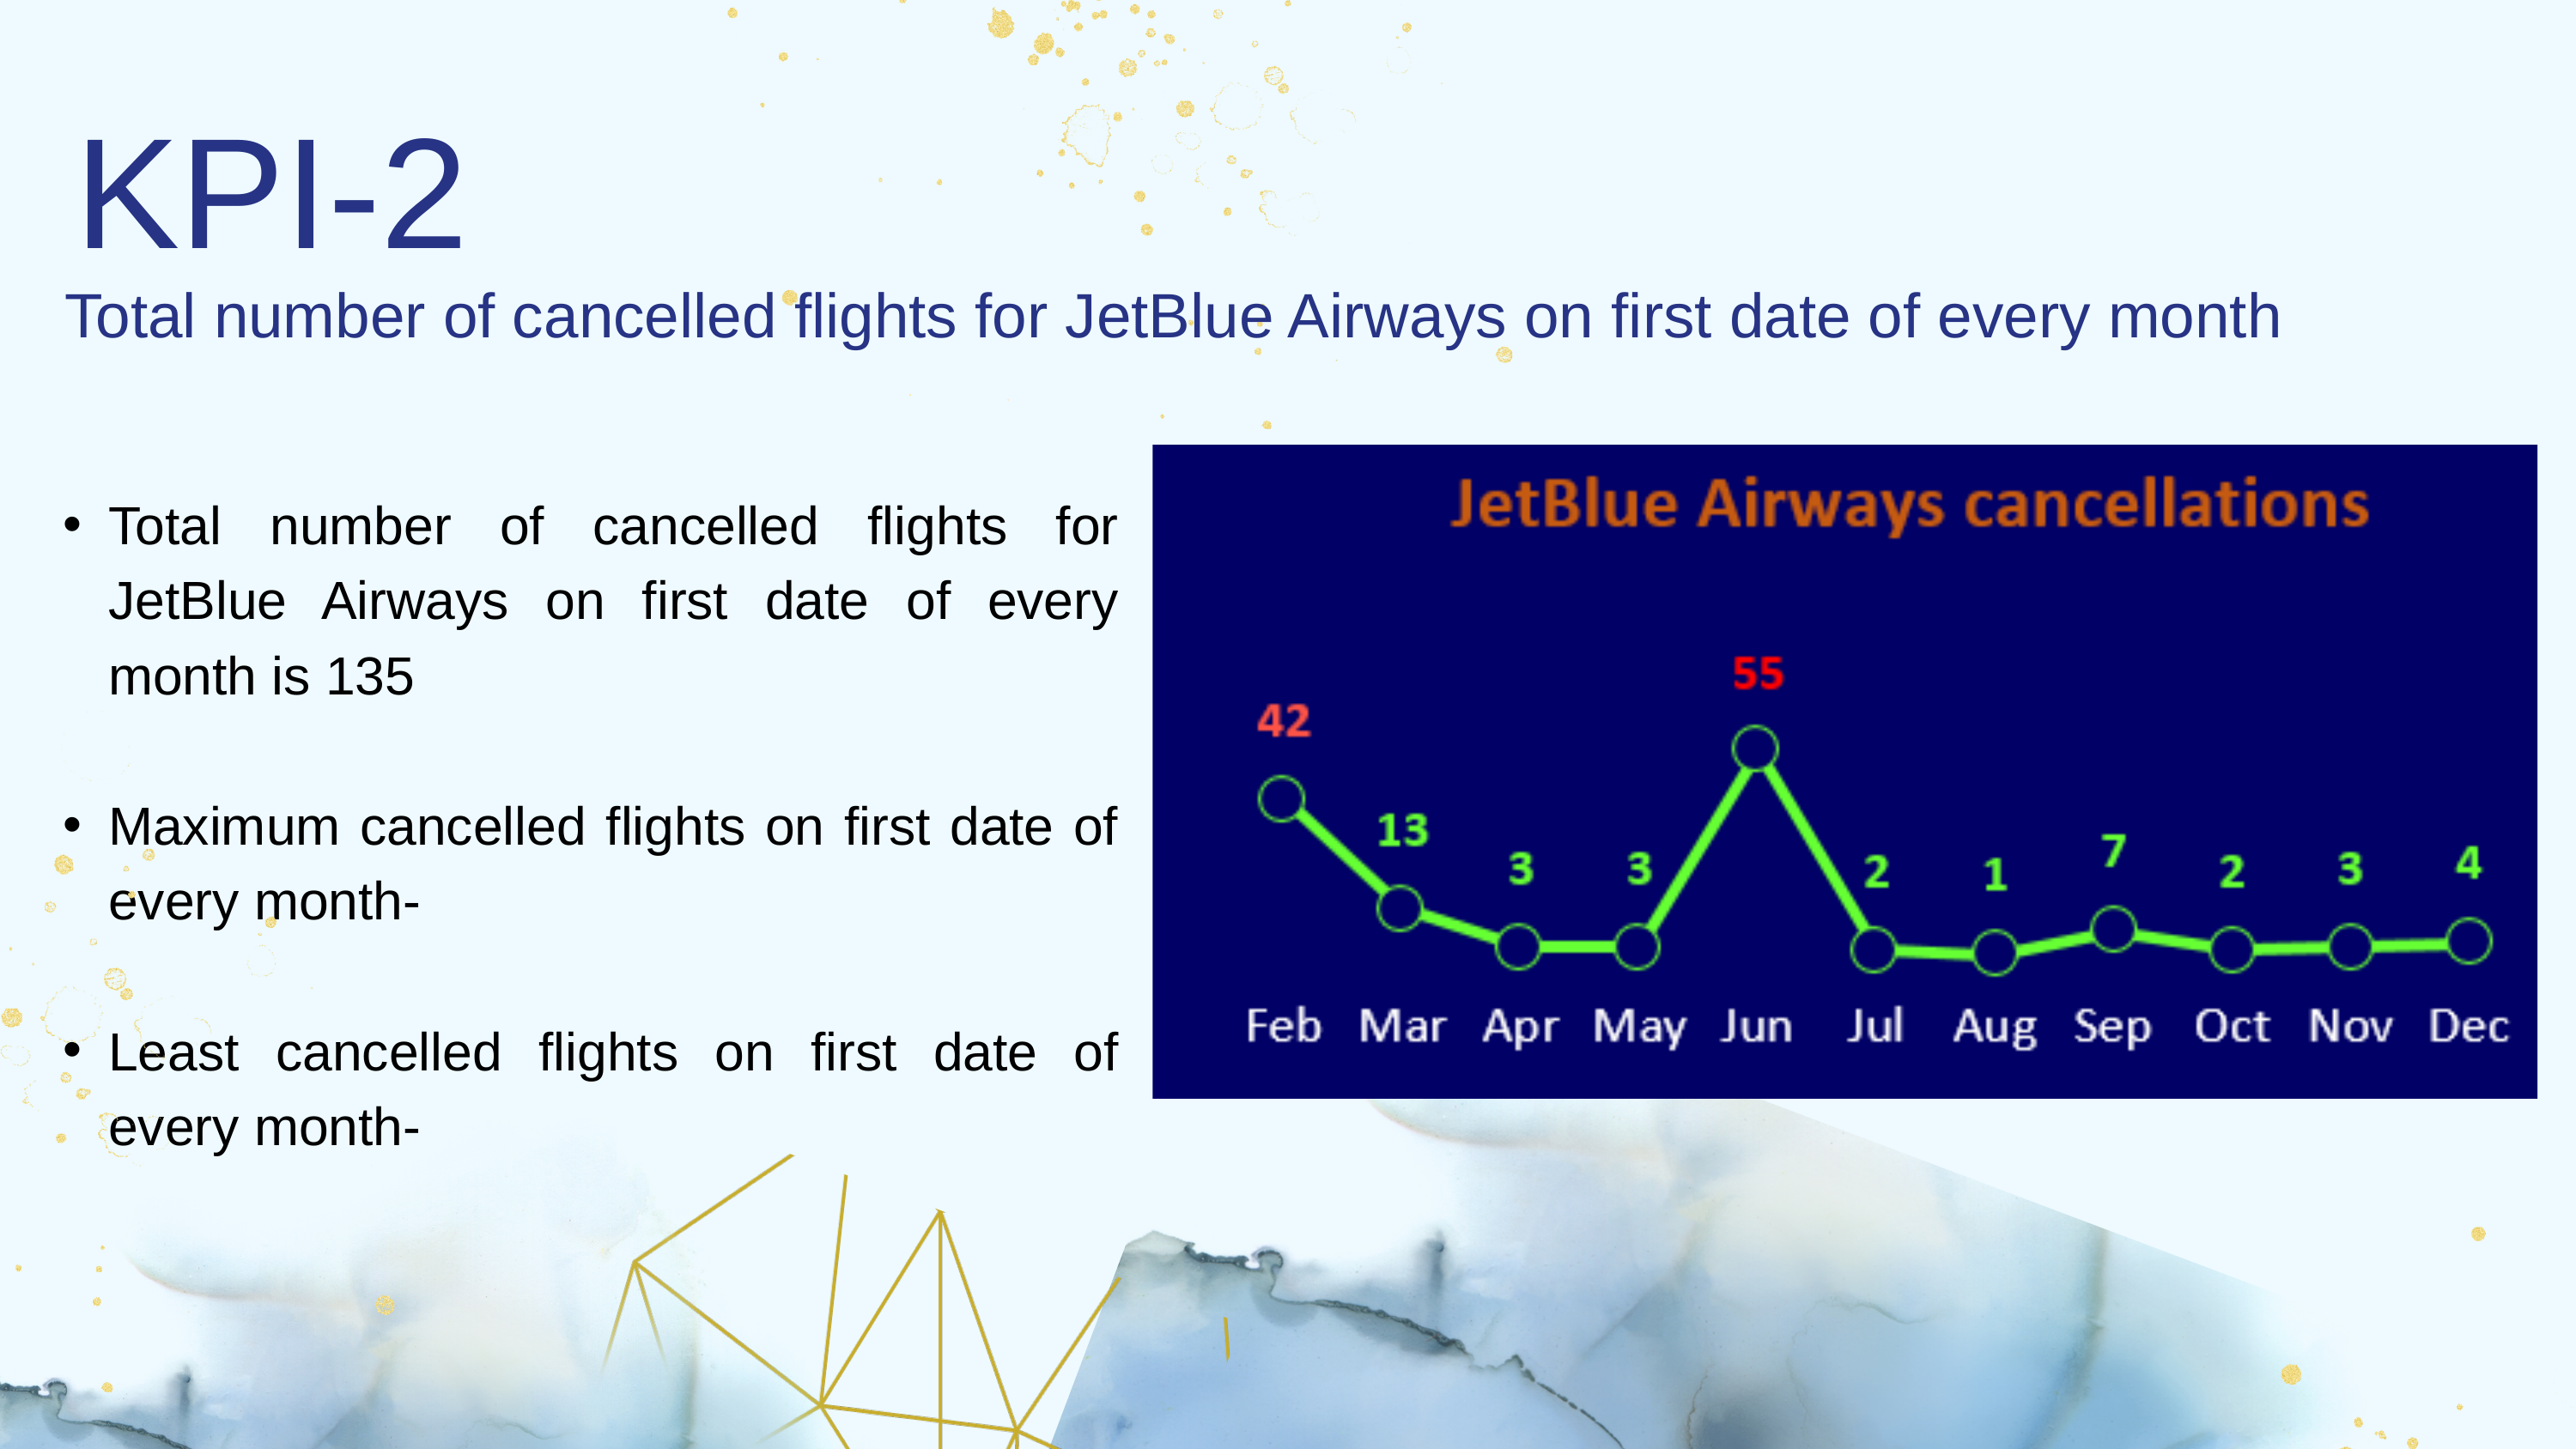

KPI-2
Total number of cancelled flights for JetBlue Airways on first date of every month

Total number of cancelled flights for JetBlue Airways on first date of every month is 135

Maximum cancelled flights on first date of every month-

Least cancelled flights on first date of every month-